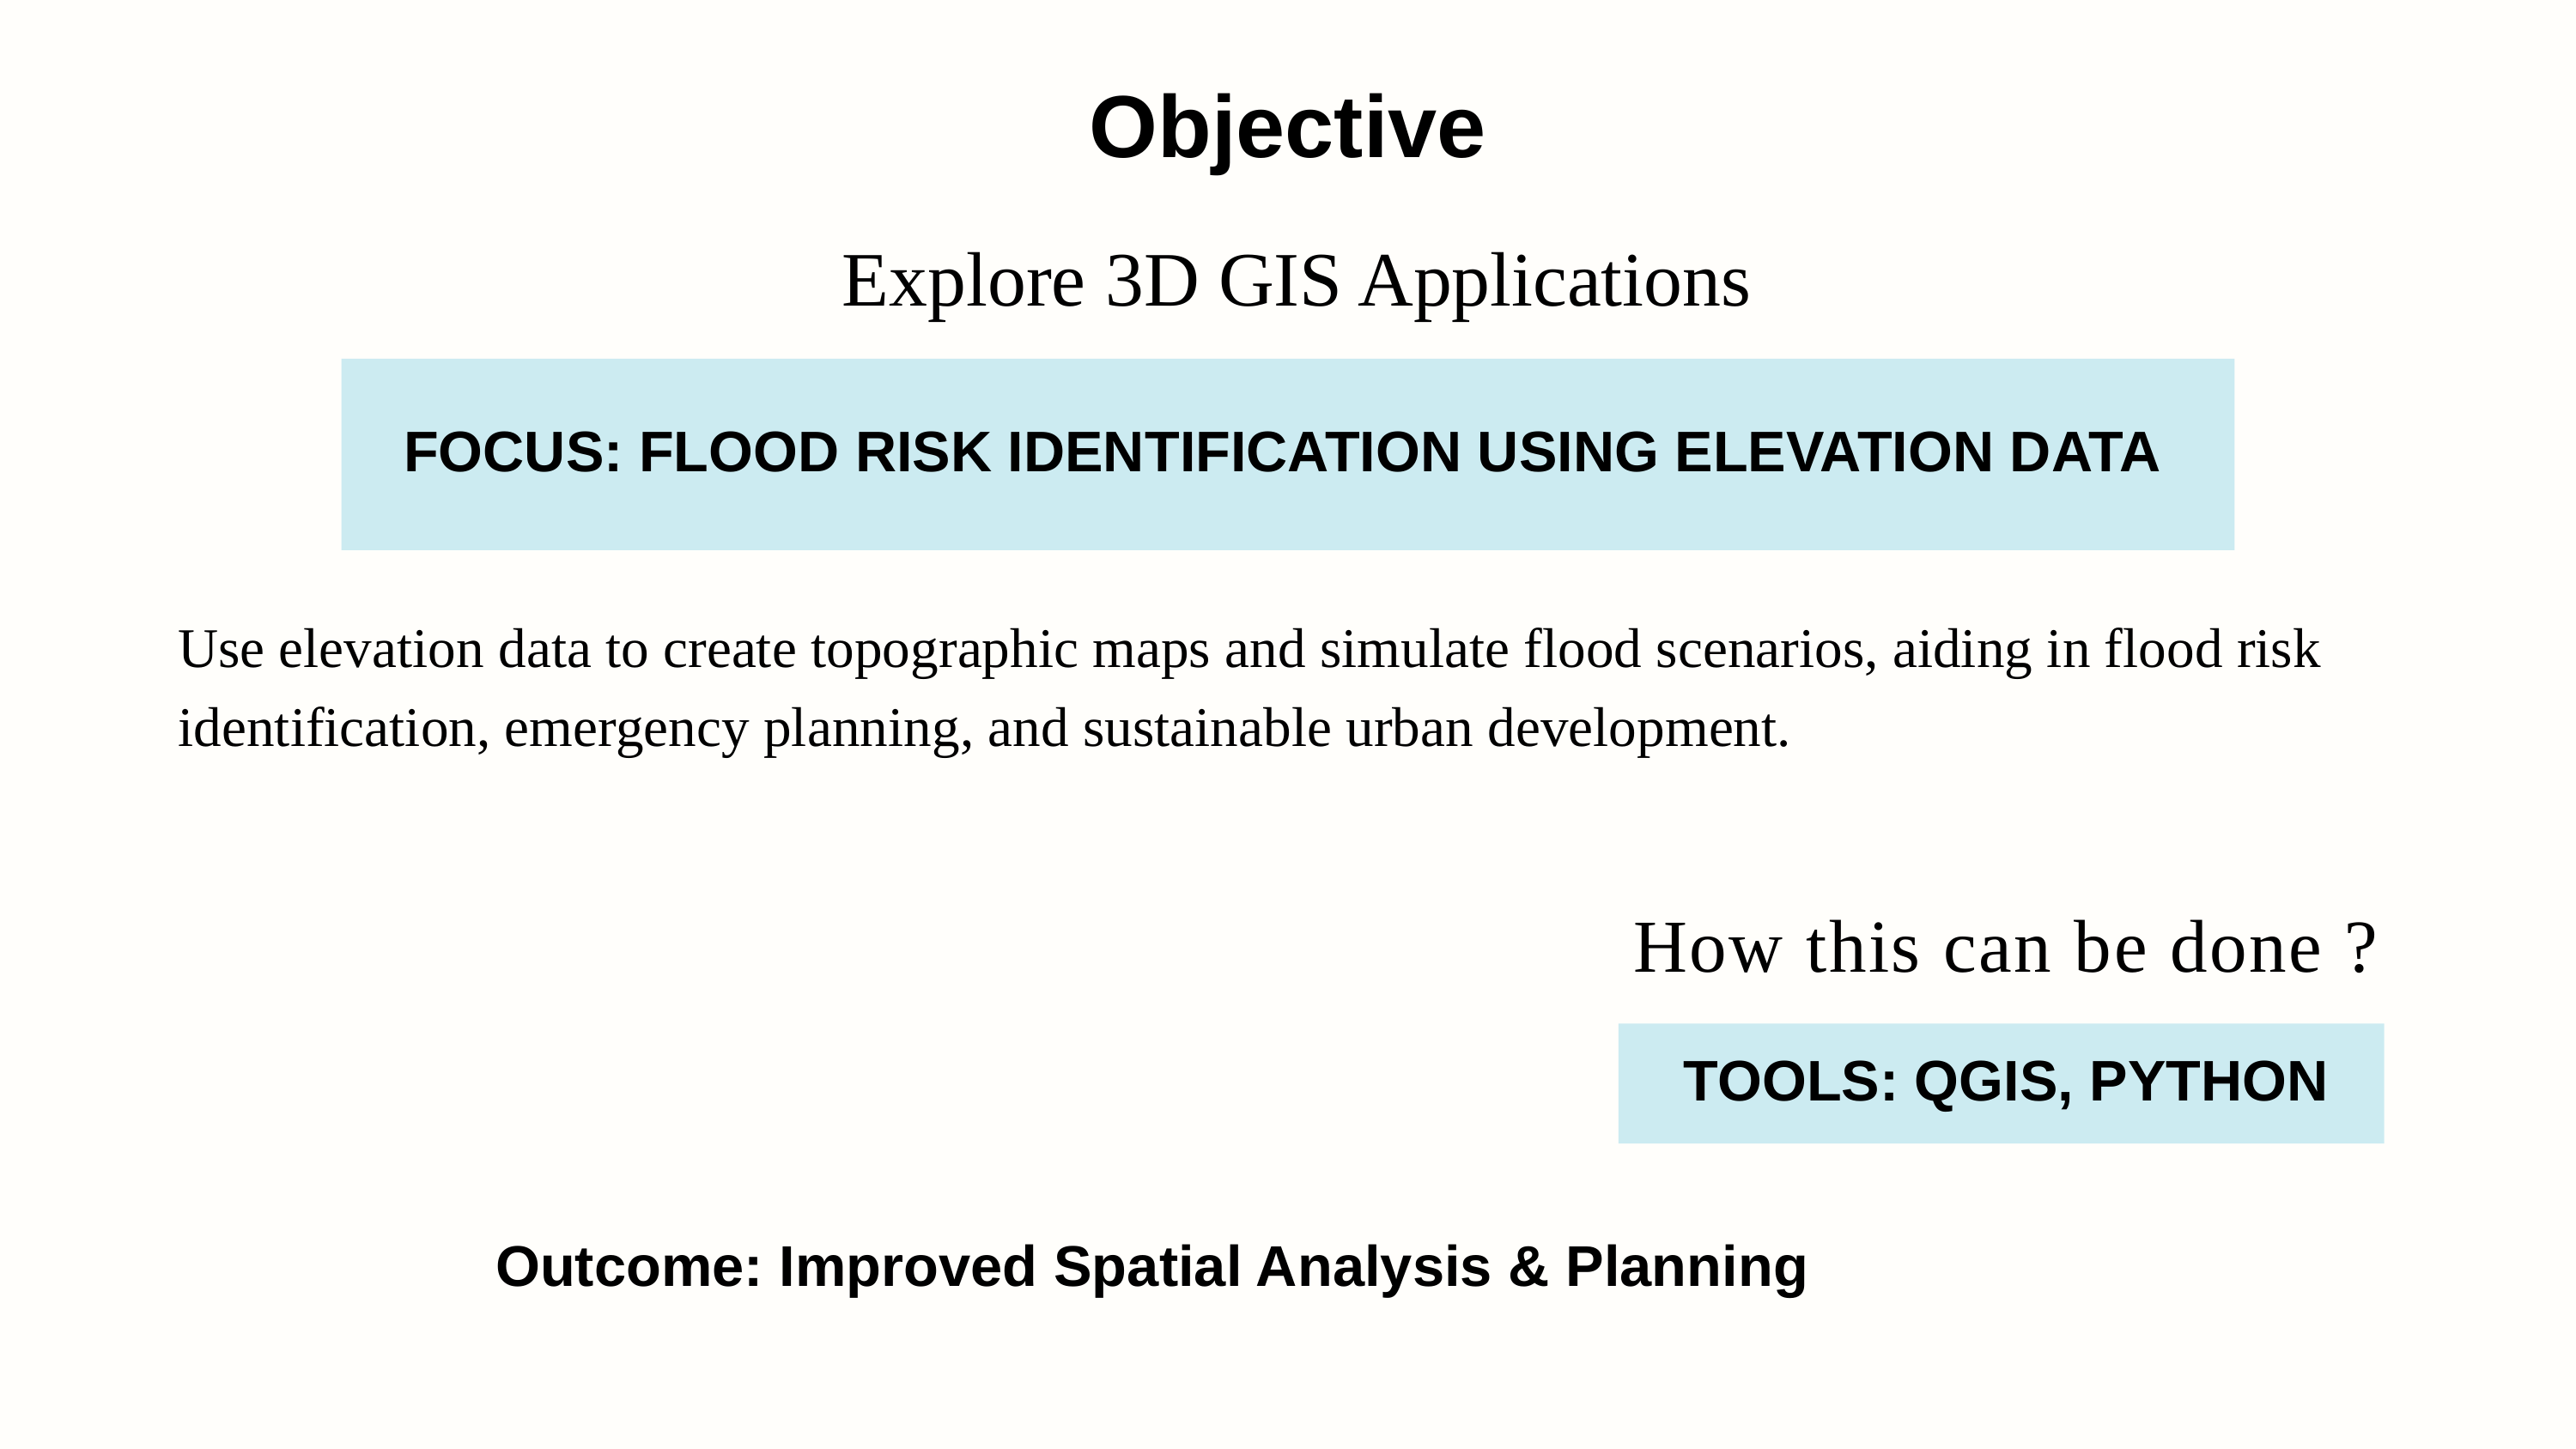

Objective
 Explore 3D GIS Applications

FOCUS: FLOOD RISK IDENTIFICATION USING ELEVATION DATA
Use elevation data to create topographic maps and simulate flood scenarios, aiding in flood risk identification, emergency planning, and sustainable urban development.
How this can be done ?

TOOLS: QGIS, PYTHON
Outcome: Improved Spatial Analysis & Planning